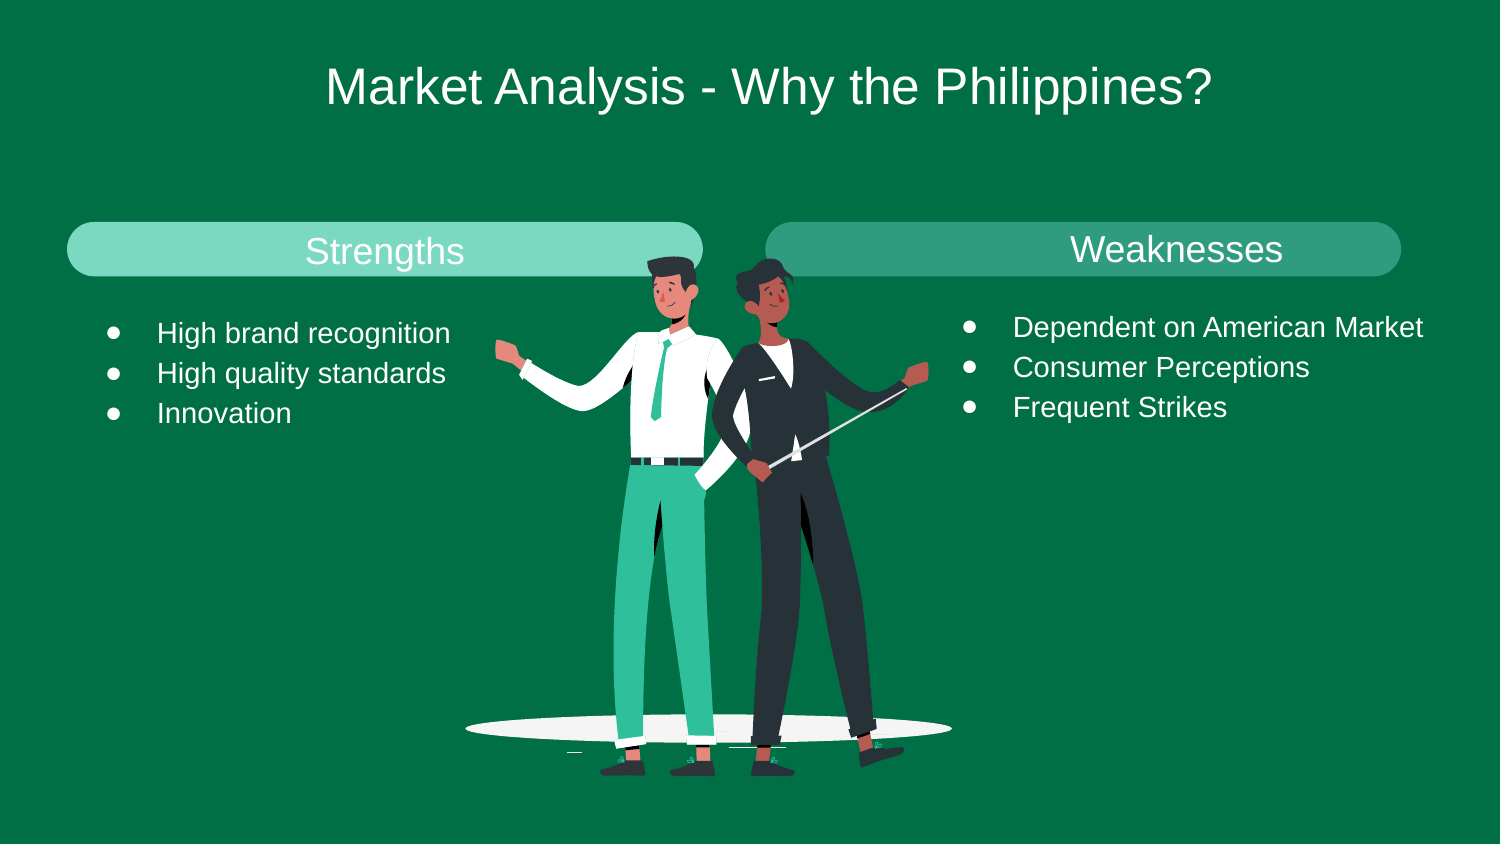

Market Analysis - Why the Philippines?

Weaknesses
Strengths

Dependent on American Market
Consumer Perceptions
Frequent Strikes
High brand recognition
High quality standards
Innovation